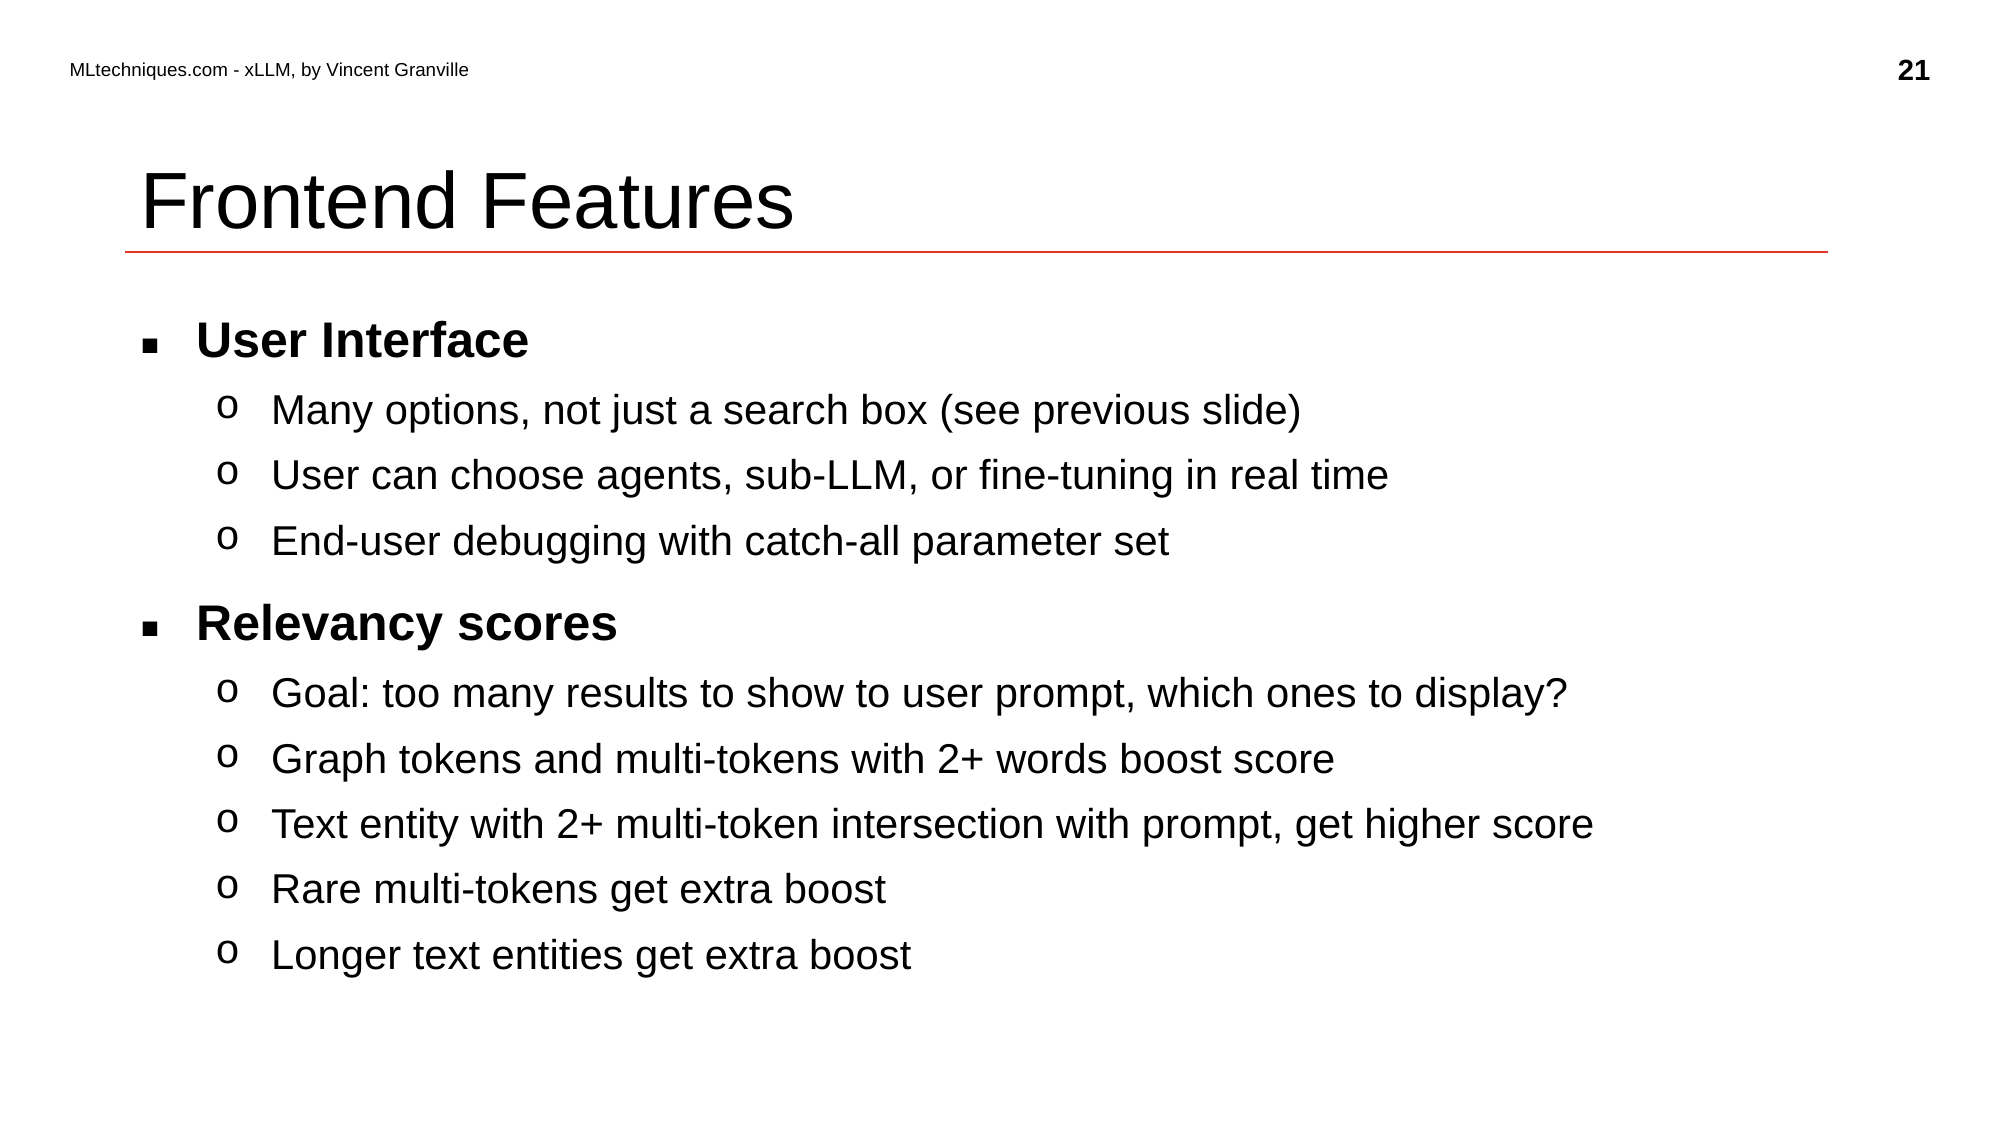

21
MLtechniques.com - xLLM, by Vincent Granville
# Frontend Features
User Interface
Many options, not just a search box (see previous slide)
User can choose agents, sub-LLM, or fine-tuning in real time
End-user debugging with catch-all parameter set
Relevancy scores
Goal: too many results to show to user prompt, which ones to display?
Graph tokens and multi-tokens with 2+ words boost score
Text entity with 2+ multi-token intersection with prompt, get higher score
Rare multi-tokens get extra boost
Longer text entities get extra boost